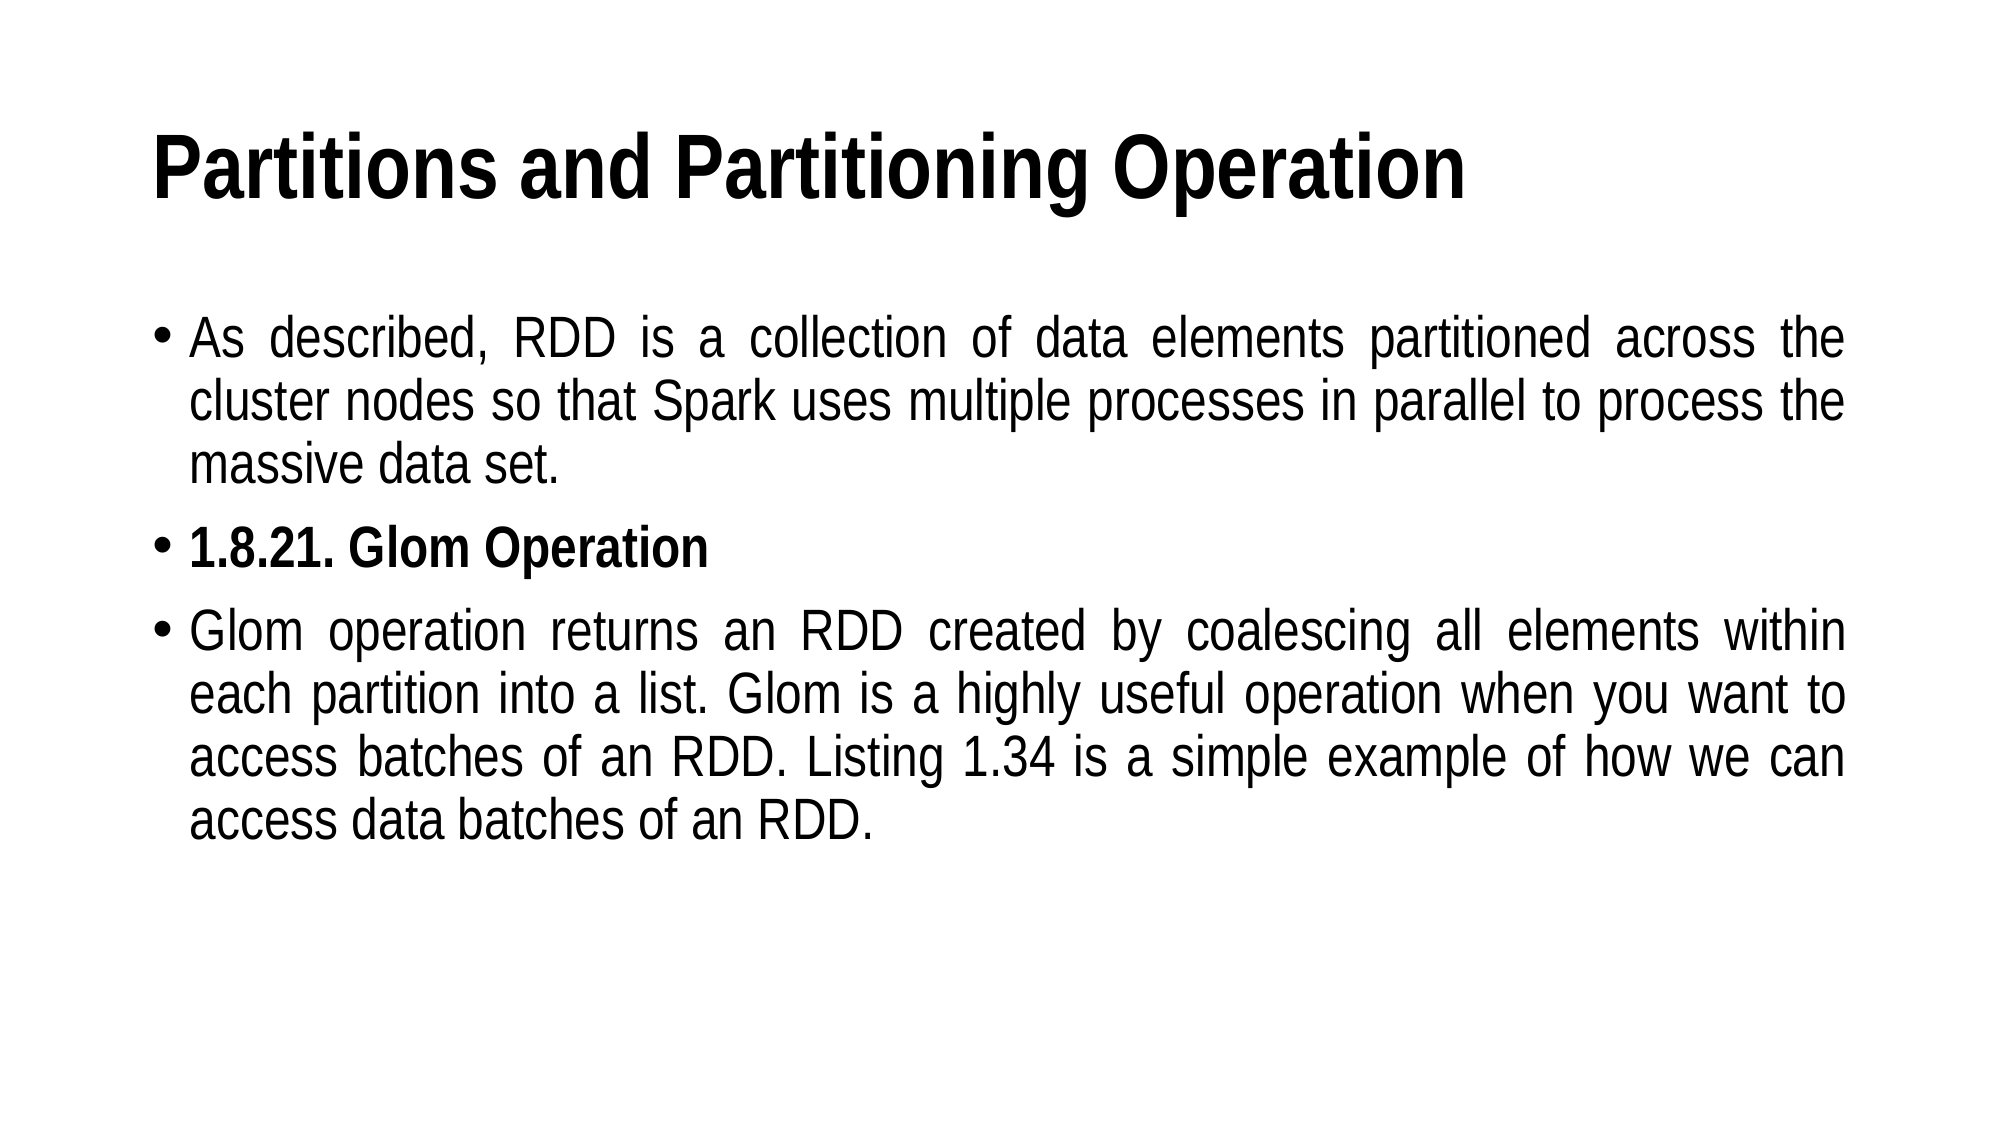

# Partitions and Partitioning Operation
As described, RDD is a collection of data elements partitioned across the cluster nodes so that Spark uses multiple processes in parallel to process the massive data set.
1.8.21. Glom Operation
Glom operation returns an RDD created by coalescing all elements within each partition into a list. Glom is a highly useful operation when you want to access batches of an RDD. Listing 1.34 is a simple example of how we can access data batches of an RDD.